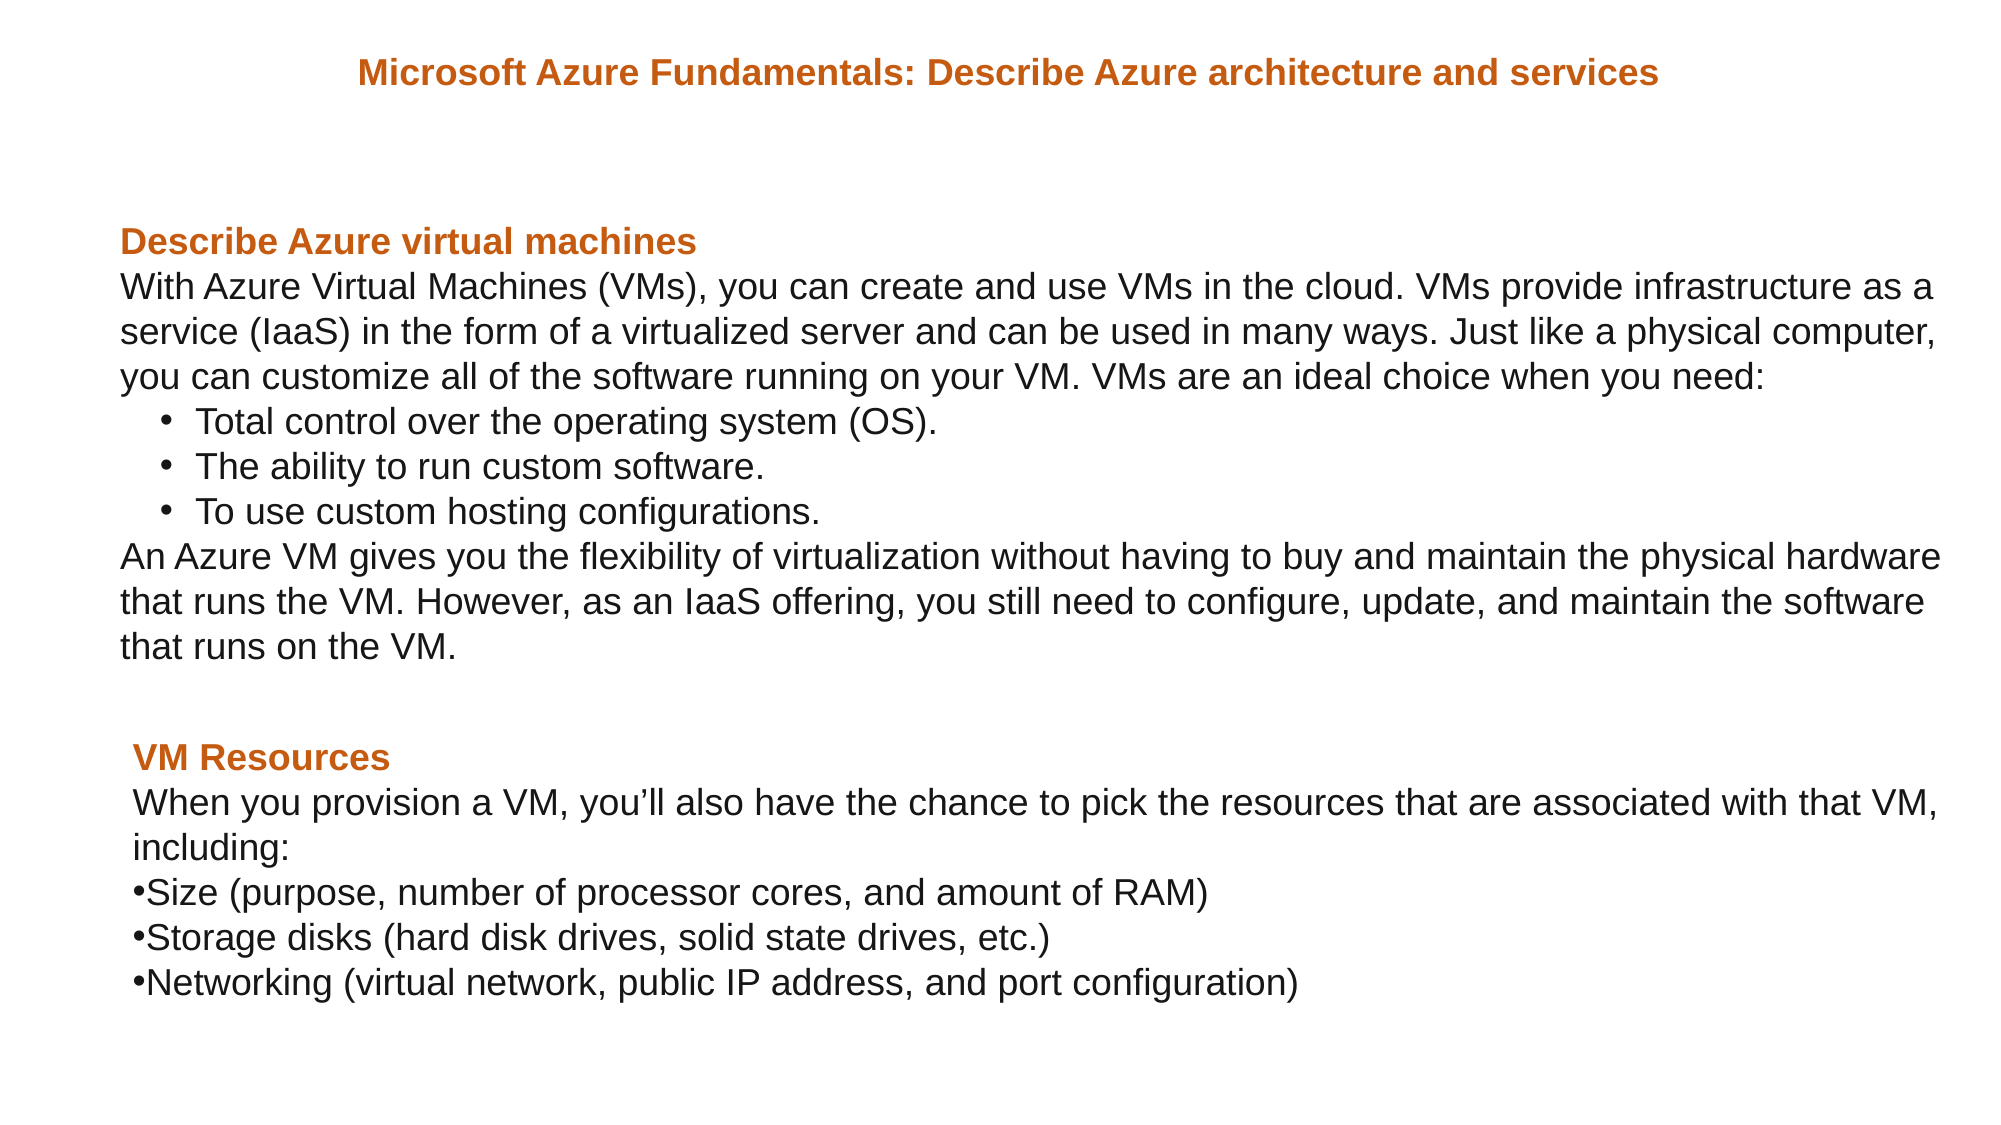

Microsoft Azure Fundamentals: Describe Azure architecture and services
Describe Azure virtual machines
With Azure Virtual Machines (VMs), you can create and use VMs in the cloud. VMs provide infrastructure as a service (IaaS) in the form of a virtualized server and can be used in many ways. Just like a physical computer, you can customize all of the software running on your VM. VMs are an ideal choice when you need:
Total control over the operating system (OS).
The ability to run custom software.
To use custom hosting configurations.
An Azure VM gives you the flexibility of virtualization without having to buy and maintain the physical hardware that runs the VM. However, as an IaaS offering, you still need to configure, update, and maintain the software that runs on the VM.
VM Resources
When you provision a VM, you’ll also have the chance to pick the resources that are associated with that VM, including:
Size (purpose, number of processor cores, and amount of RAM)
Storage disks (hard disk drives, solid state drives, etc.)
Networking (virtual network, public IP address, and port configuration)